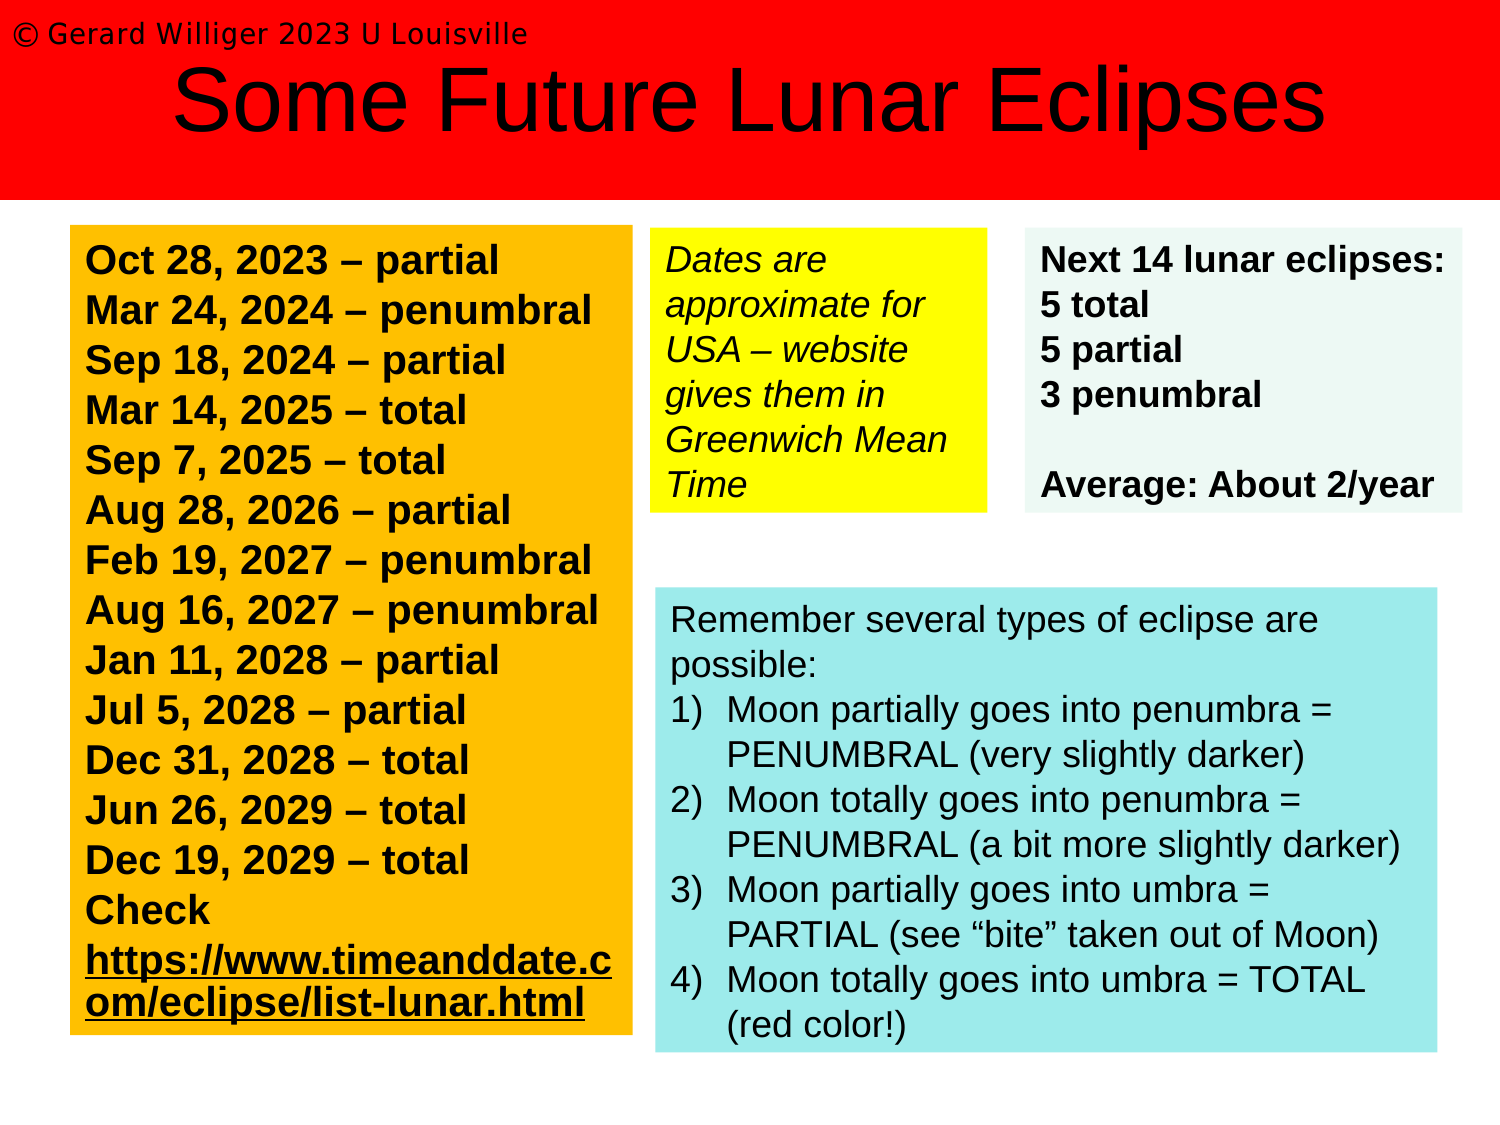

# Some Future Lunar Eclipses
© Gerard Williger 2023 U Louisville
Oct 28, 2023 – partial
Mar 24, 2024 – penumbral
Sep 18, 2024 – partial
Mar 14, 2025 – total
Sep 7, 2025 – total
Aug 28, 2026 – partial
Feb 19, 2027 – penumbral
Aug 16, 2027 – penumbral
Jan 11, 2028 – partial
Jul 5, 2028 – partial
Dec 31, 2028 – total
Jun 26, 2029 – total
Dec 19, 2029 – total
Check https://www.timeanddate.com/eclipse/list-lunar.html

Dates are approximate for USA – website gives them in Greenwich Mean Time
Next 14 lunar eclipses:
5 total
5 partial
3 penumbral

Average: About 2/year
Remember several types of eclipse are possible:
Moon partially goes into penumbra = PENUMBRAL (very slightly darker)
Moon totally goes into penumbra = PENUMBRAL (a bit more slightly darker)
Moon partially goes into umbra = PARTIAL (see “bite” taken out of Moon)
Moon totally goes into umbra = TOTAL (red color!)